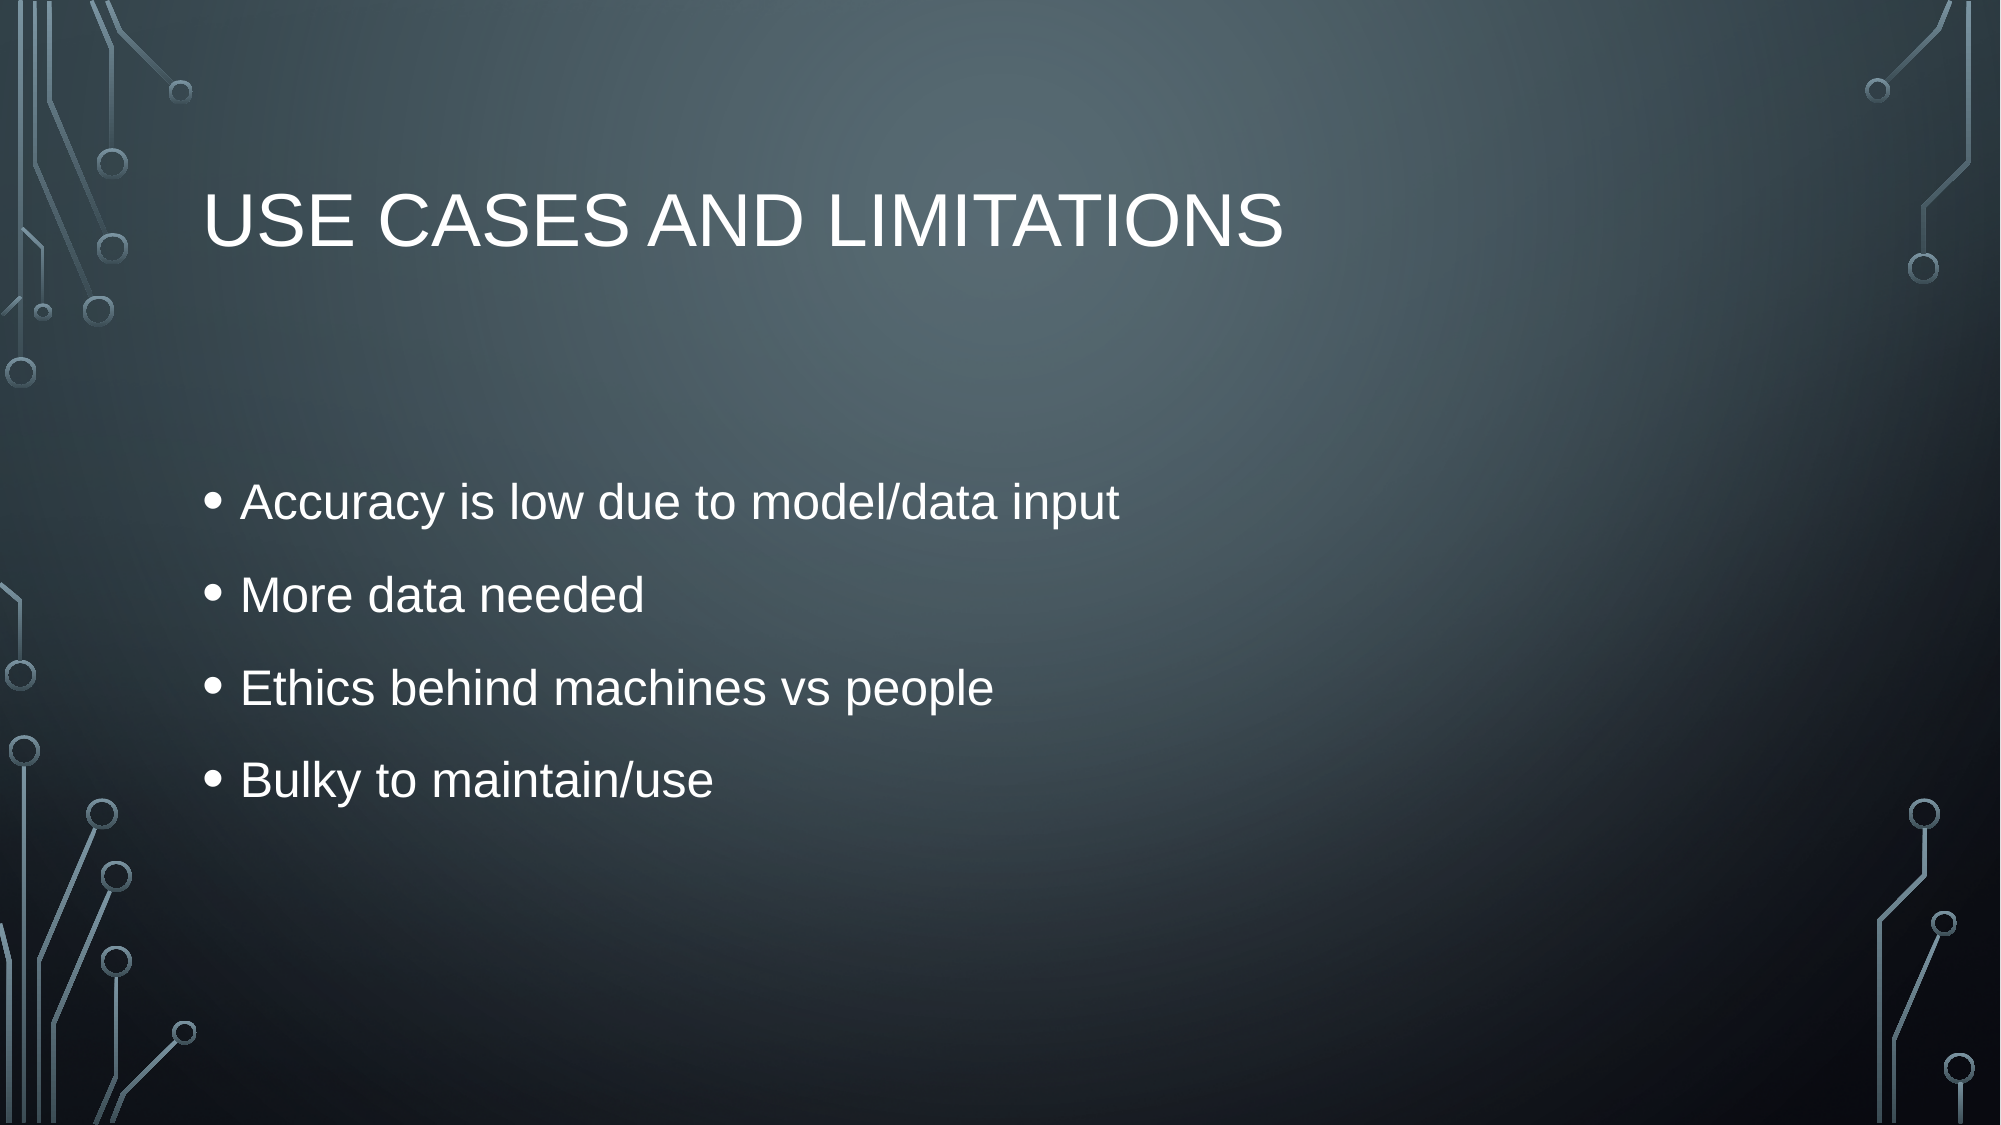

# Use cases and limitations

Accuracy is low due to model/data input
More data needed
Ethics behind machines vs people
Bulky to maintain/use